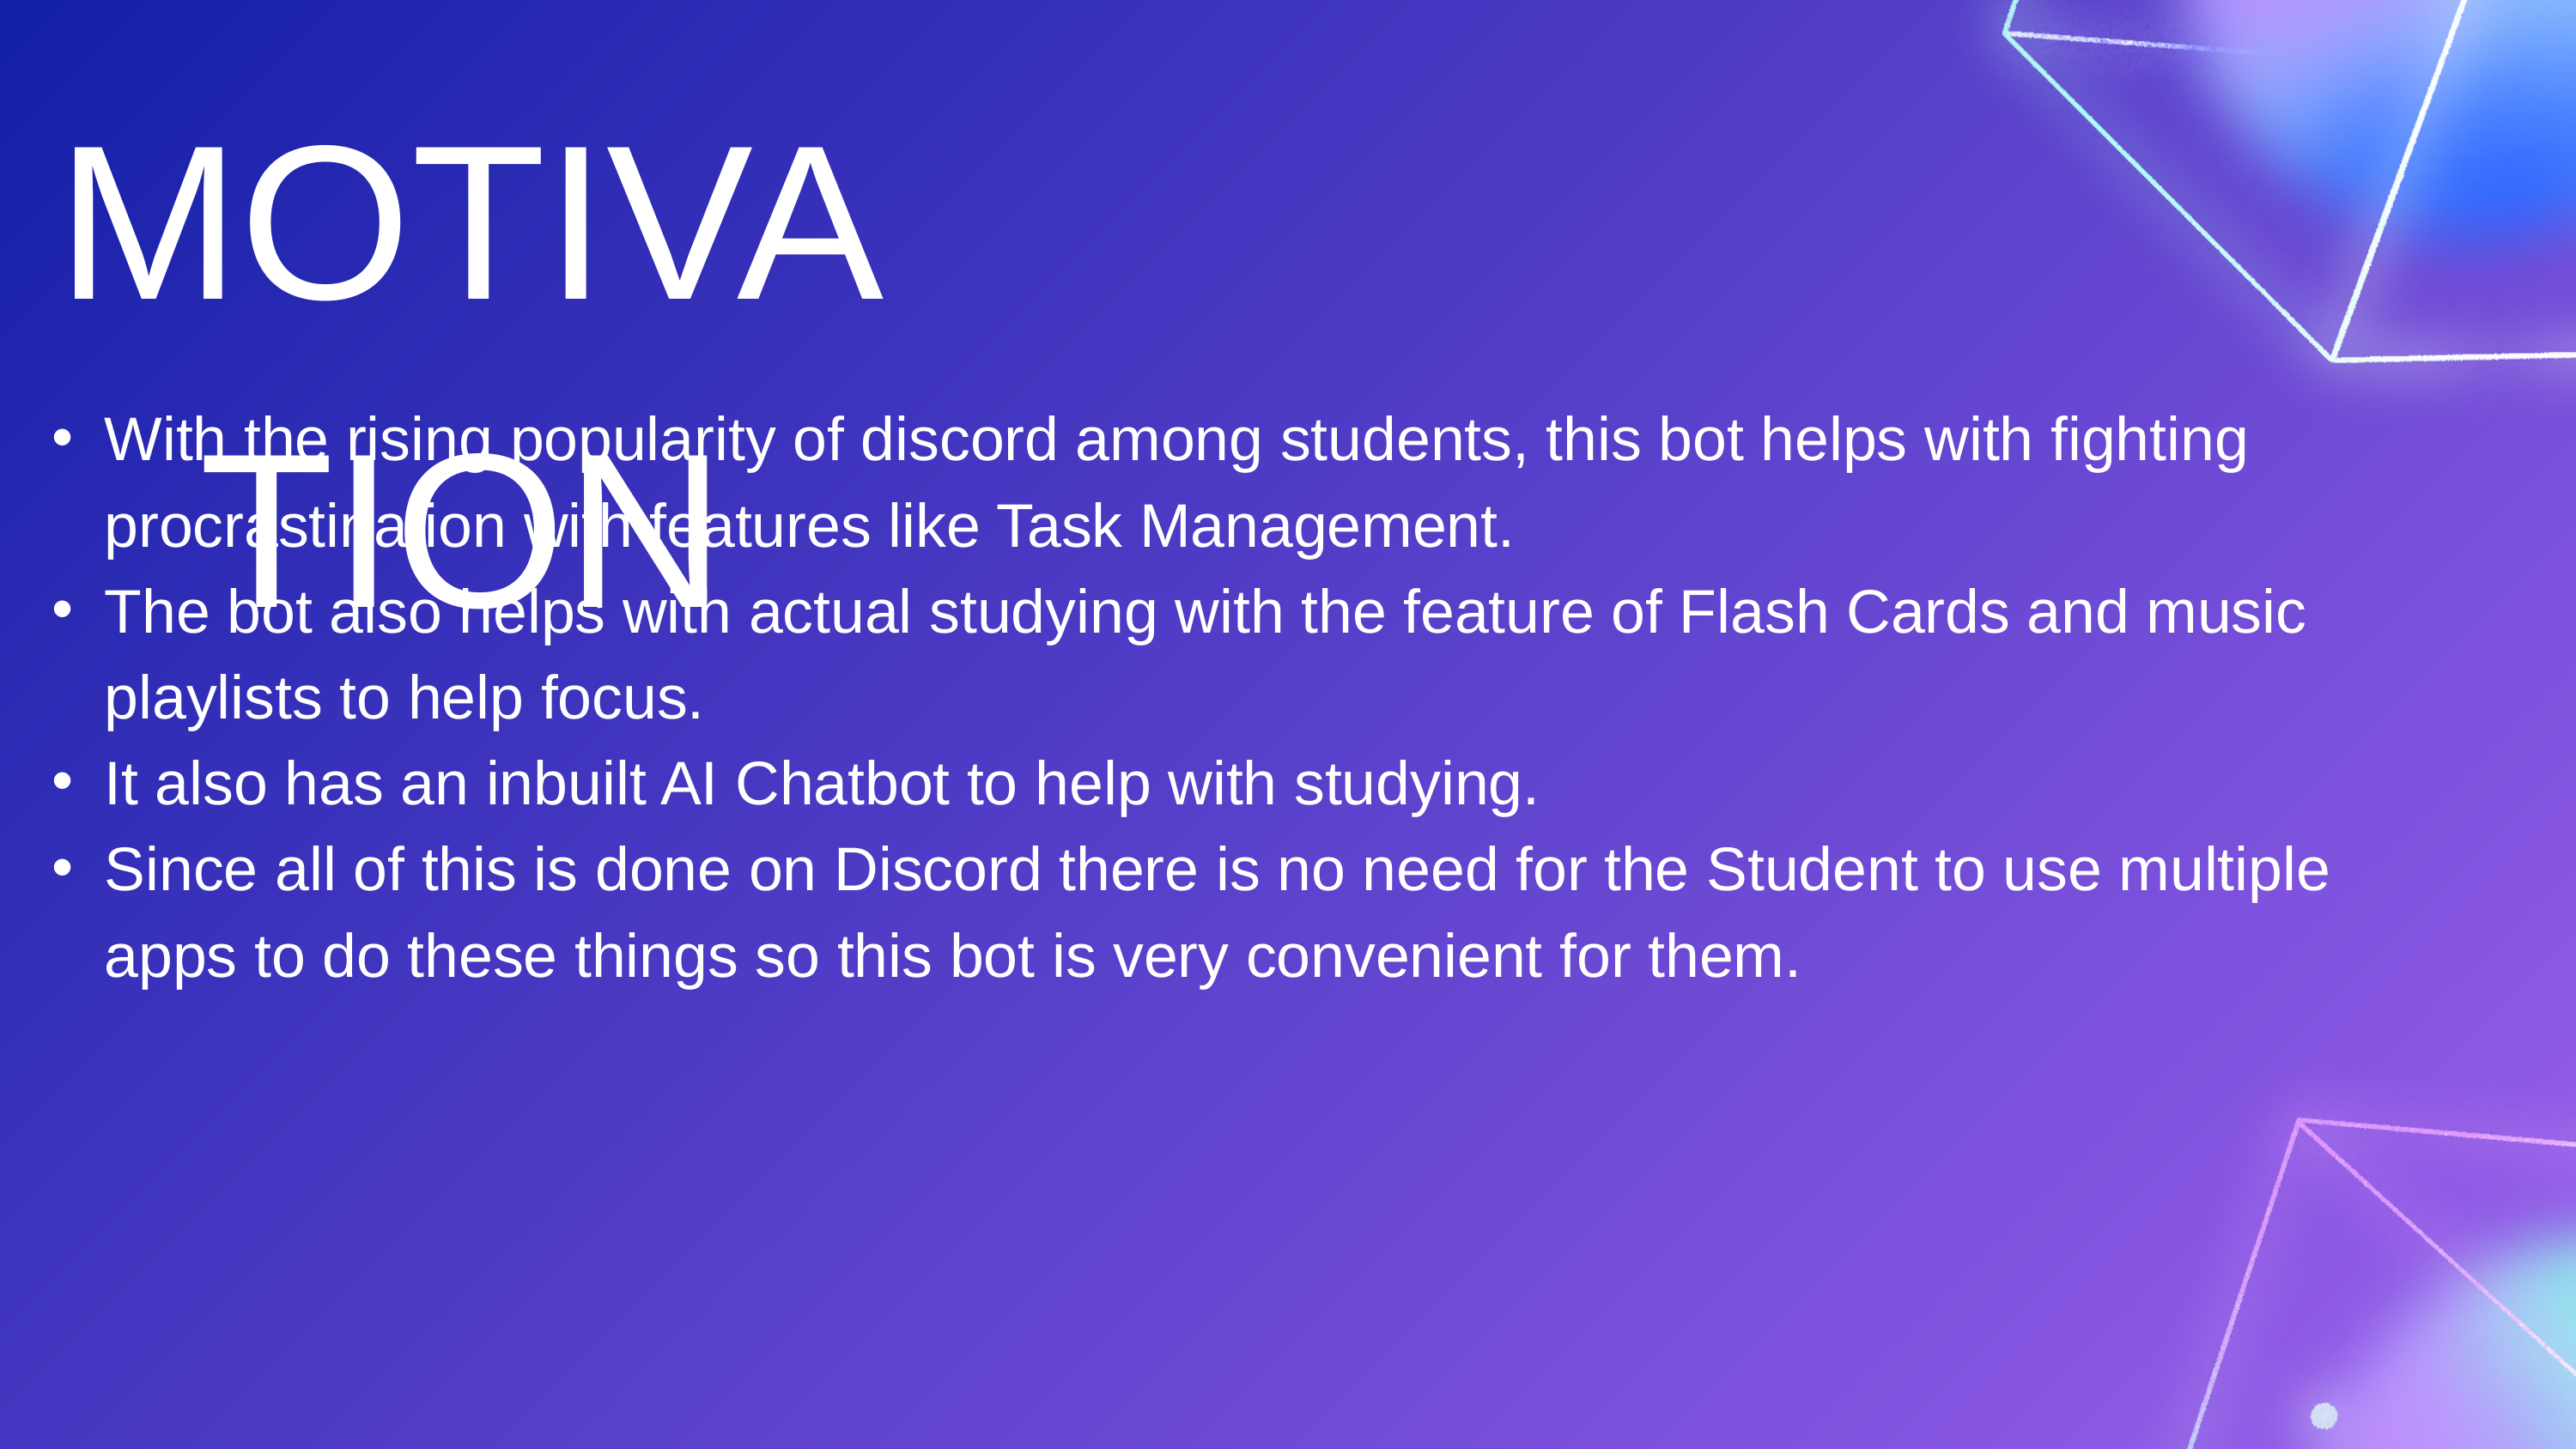

MOTIVATION
With the rising popularity of discord among students, this bot helps with fighting procrastination with features like Task Management.
The bot also helps with actual studying with the feature of Flash Cards and music playlists to help focus.
It also has an inbuilt AI Chatbot to help with studying.
Since all of this is done on Discord there is no need for the Student to use multiple apps to do these things so this bot is very convenient for them.